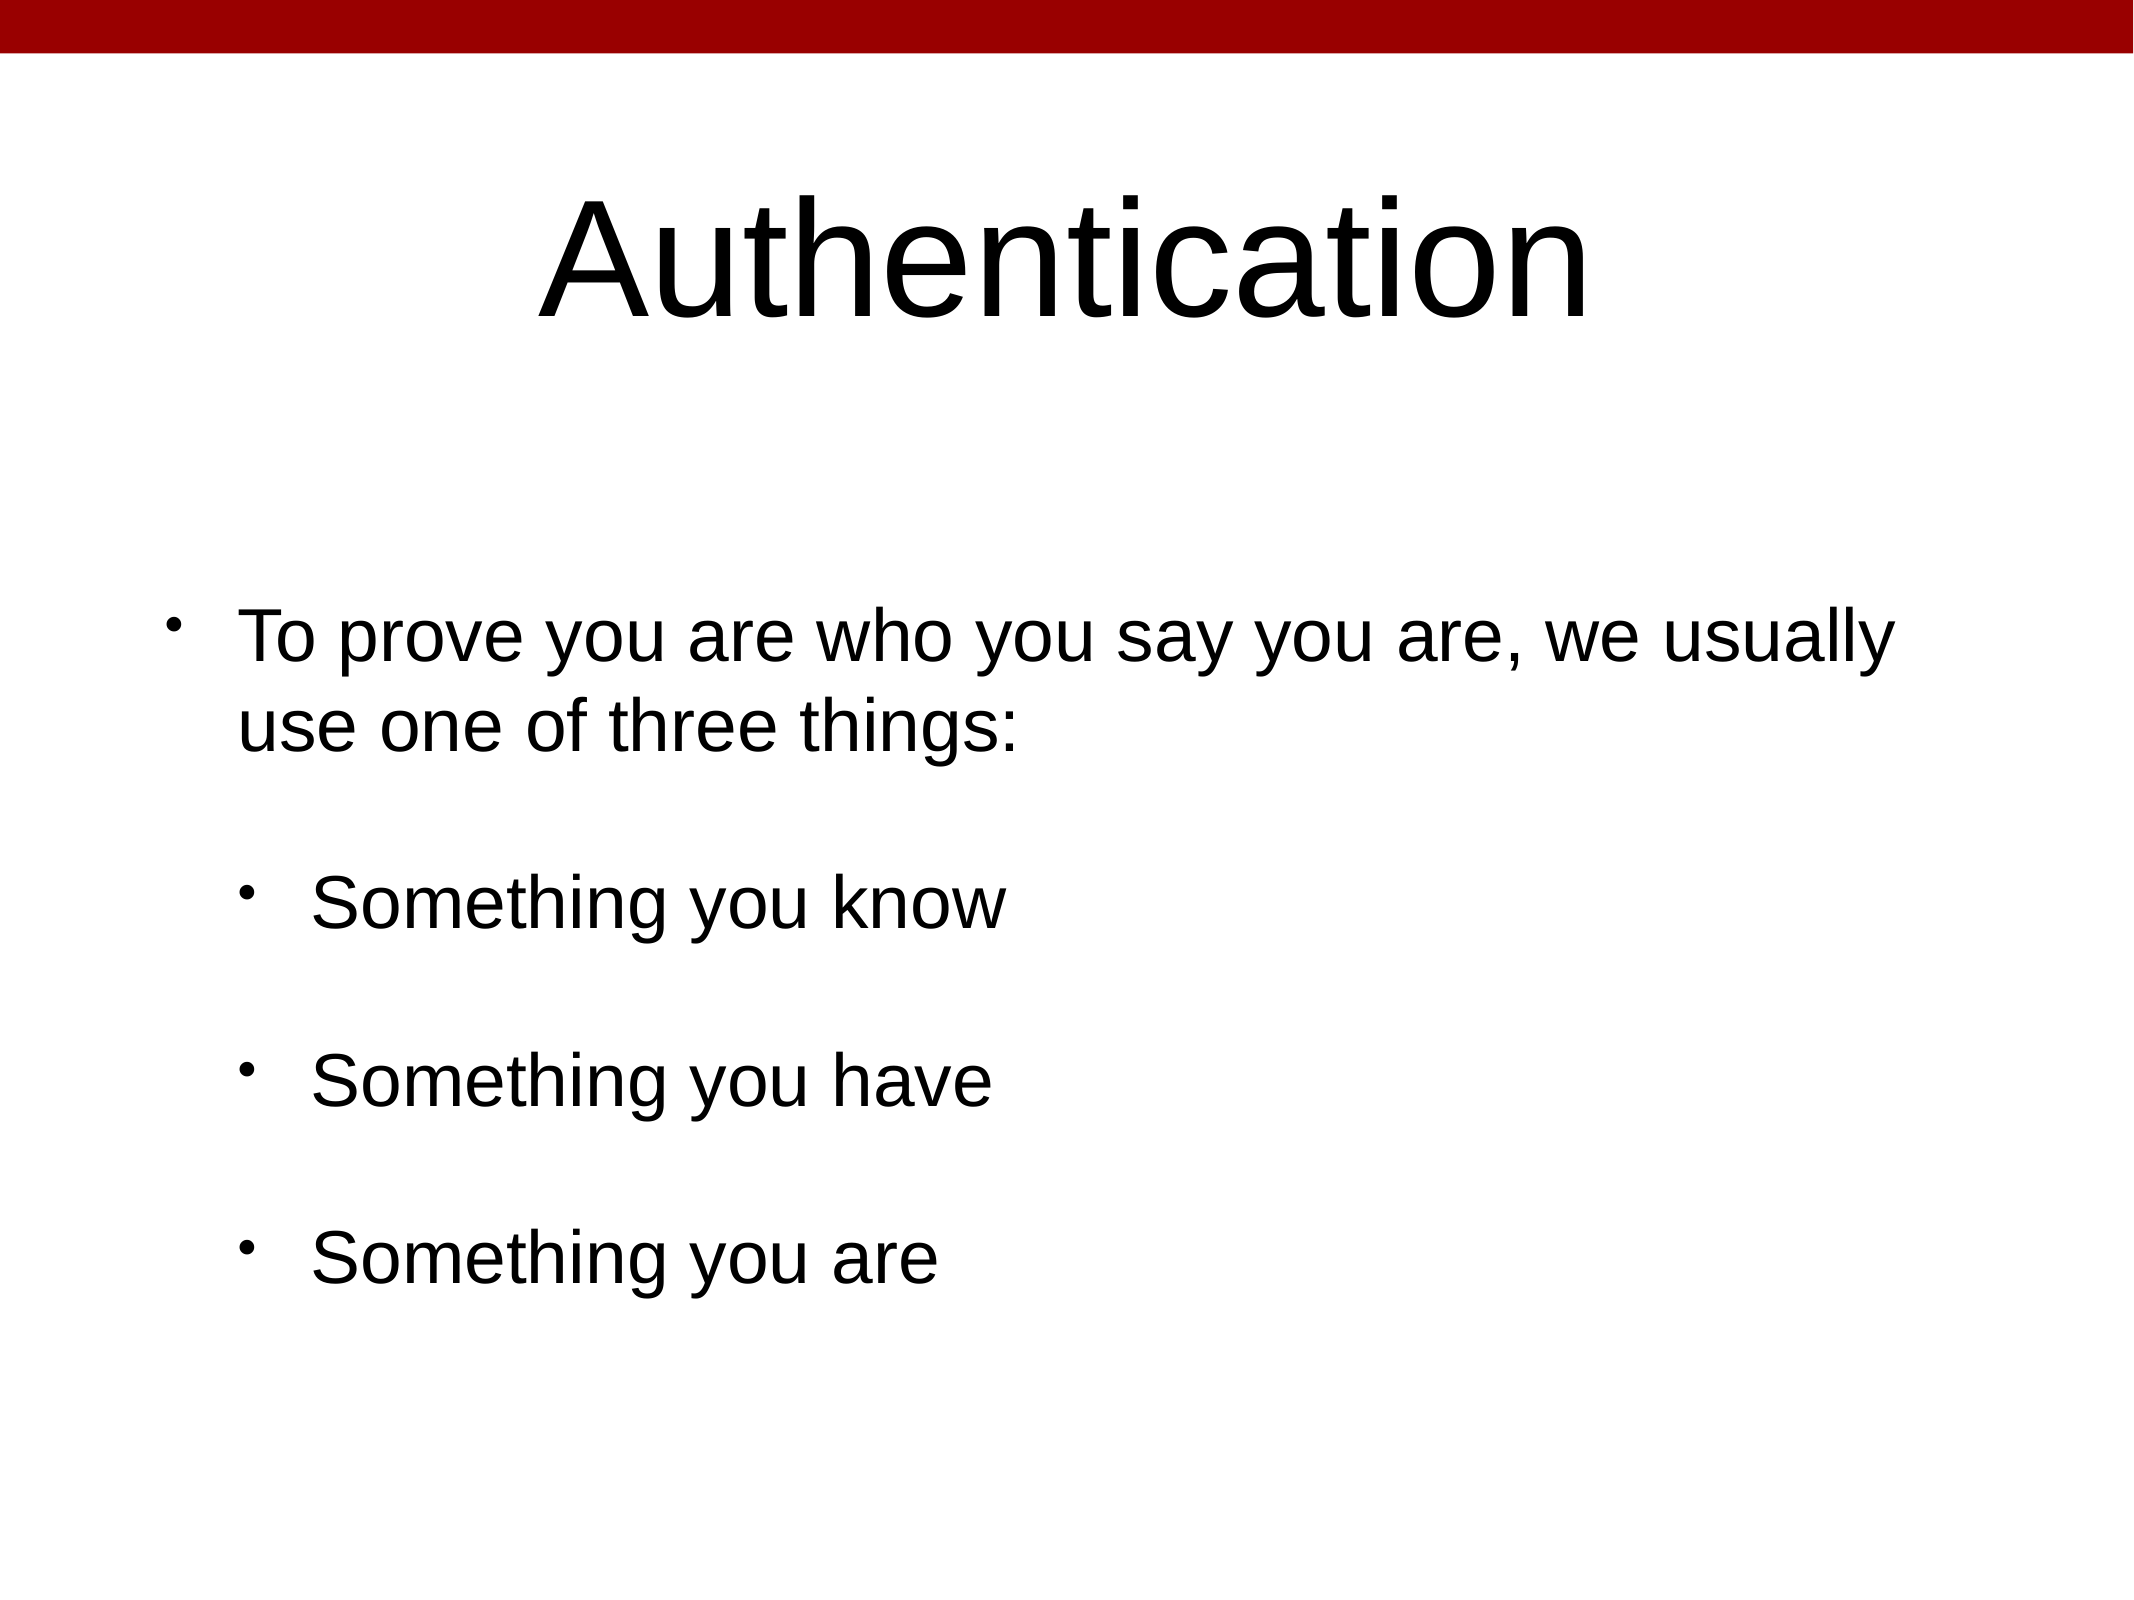

# Authentication
To prove you are who you say you are, we usually use one of three things:
Something you know
Something you have
Something you are